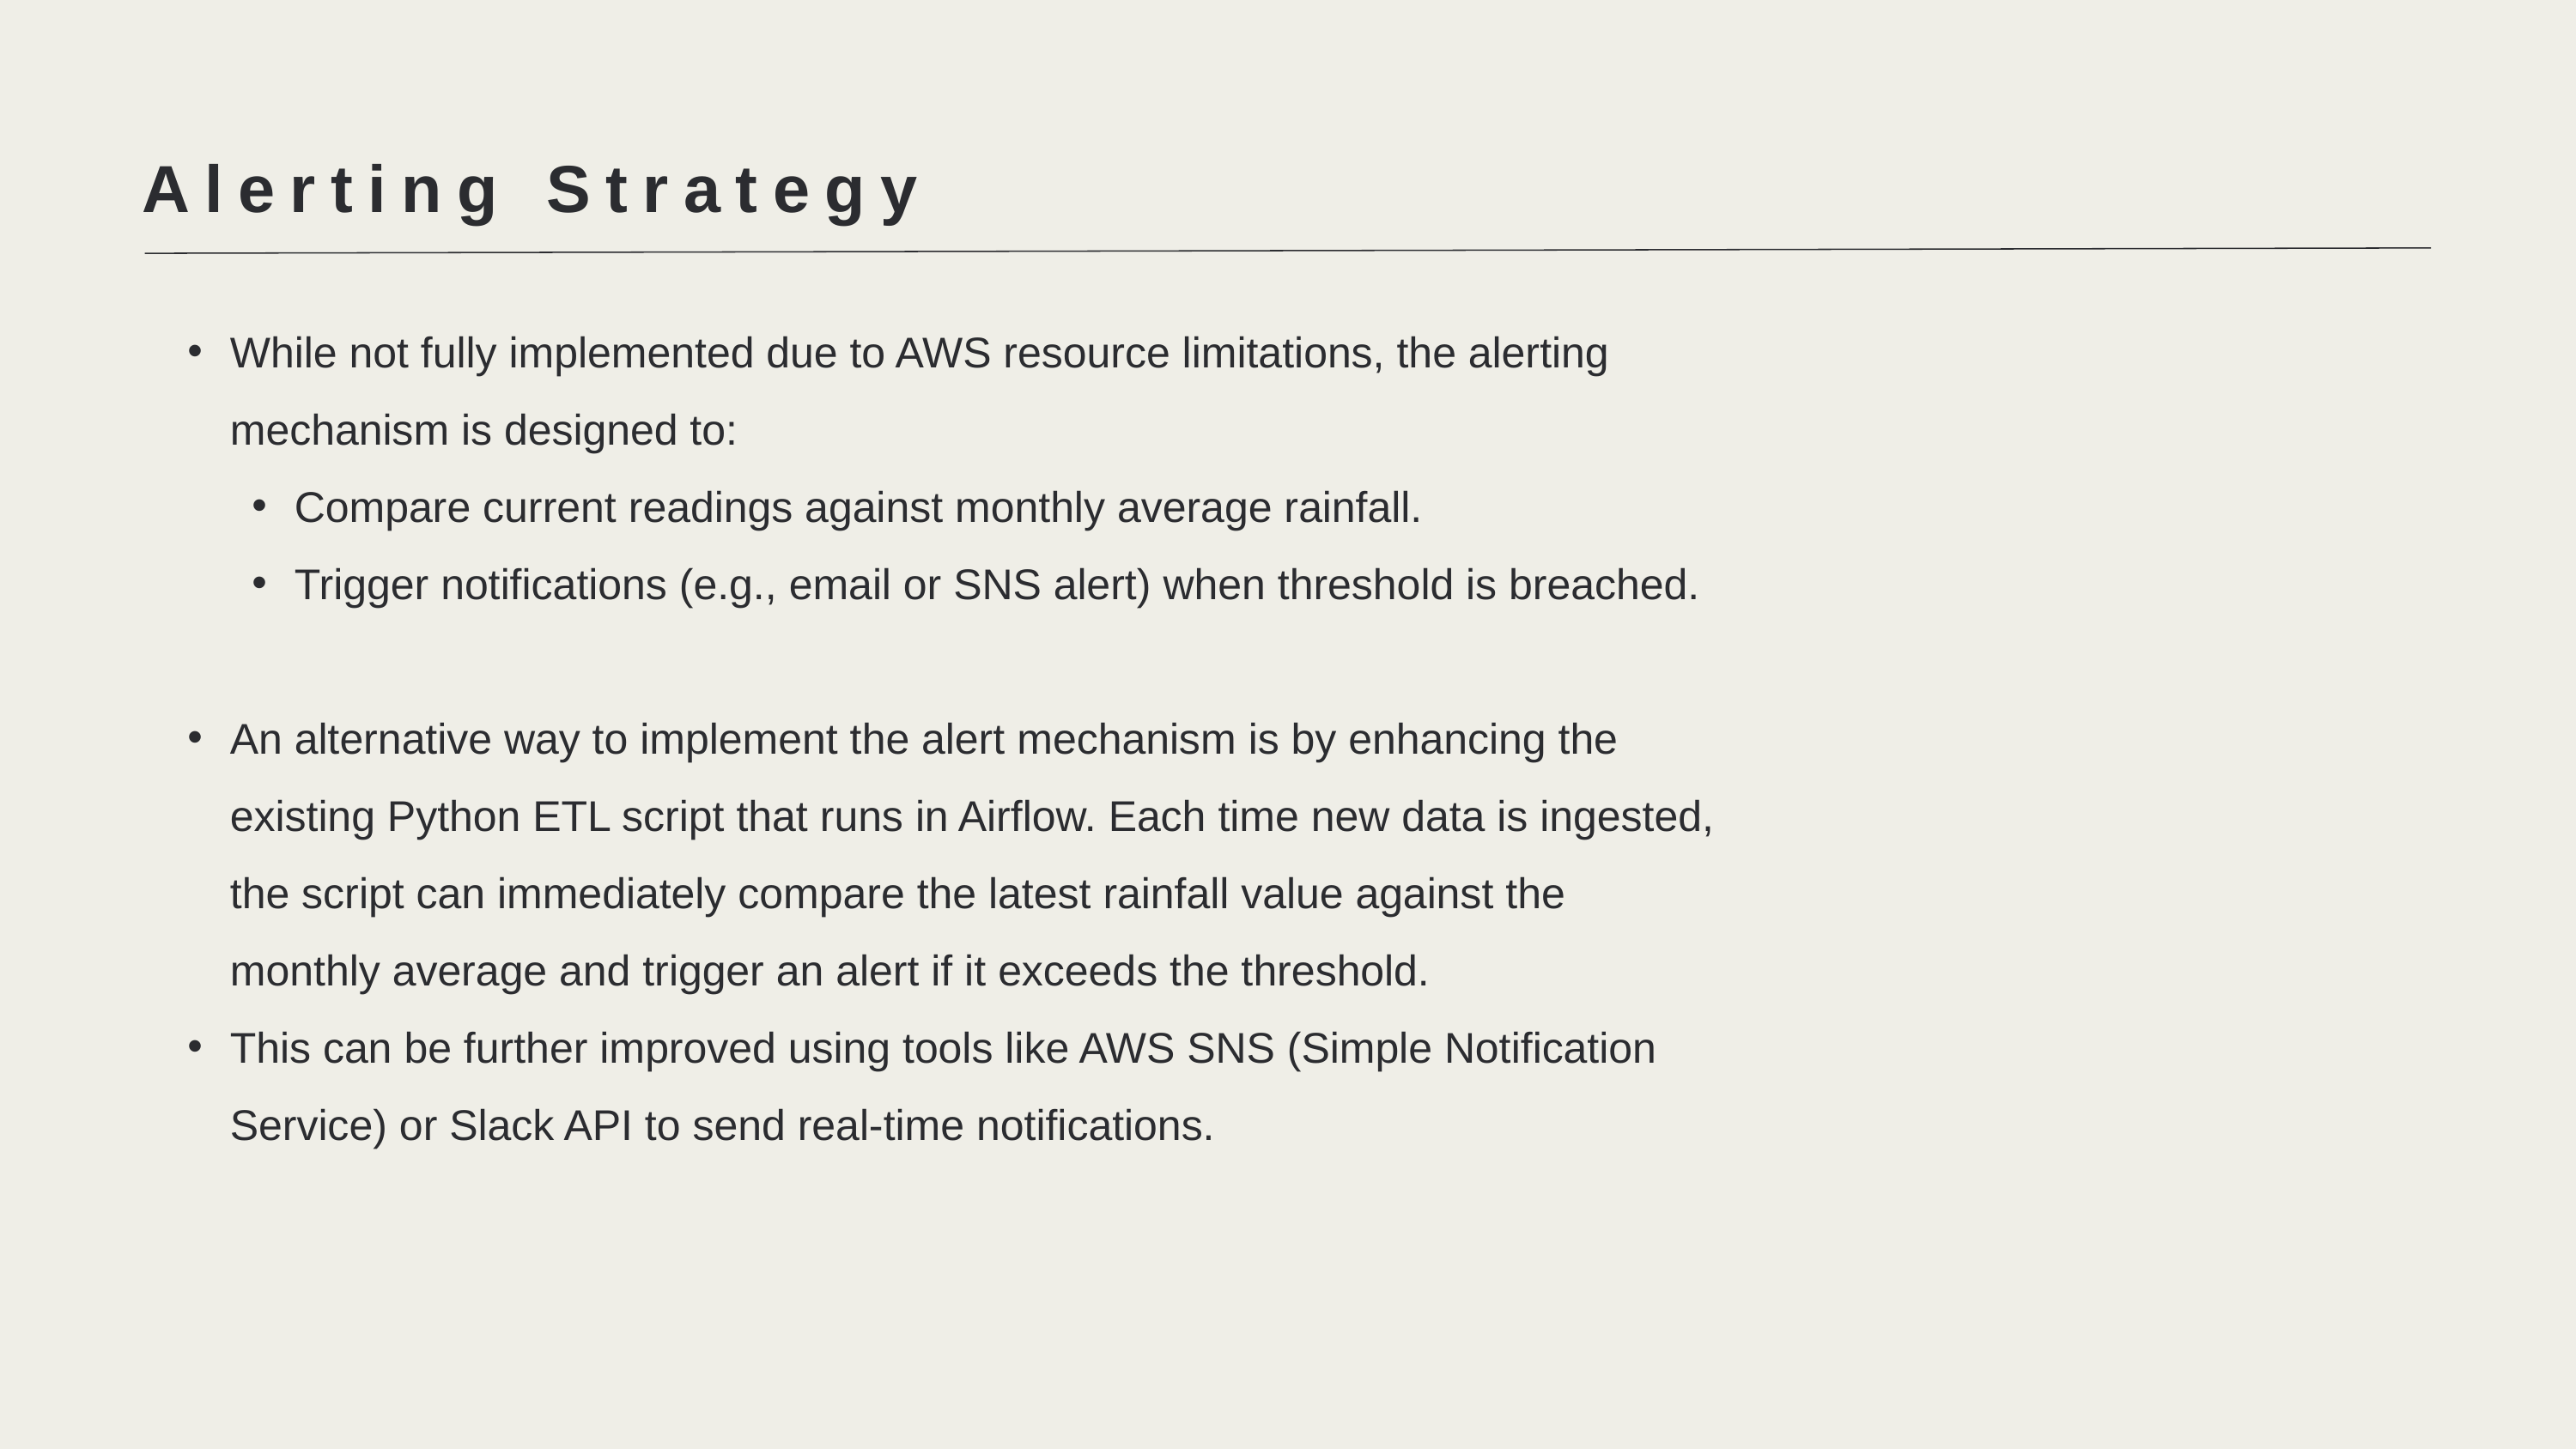

Alerting Strategy

While not fully implemented due to AWS resource limitations, the alerting mechanism is designed to:
Compare current readings against monthly average rainfall.
Trigger notifications (e.g., email or SNS alert) when threshold is breached.

An alternative way to implement the alert mechanism is by enhancing the existing Python ETL script that runs in Airflow. Each time new data is ingested, the script can immediately compare the latest rainfall value against the monthly average and trigger an alert if it exceeds the threshold.
This can be further improved using tools like AWS SNS (Simple Notification Service) or Slack API to send real-time notifications.